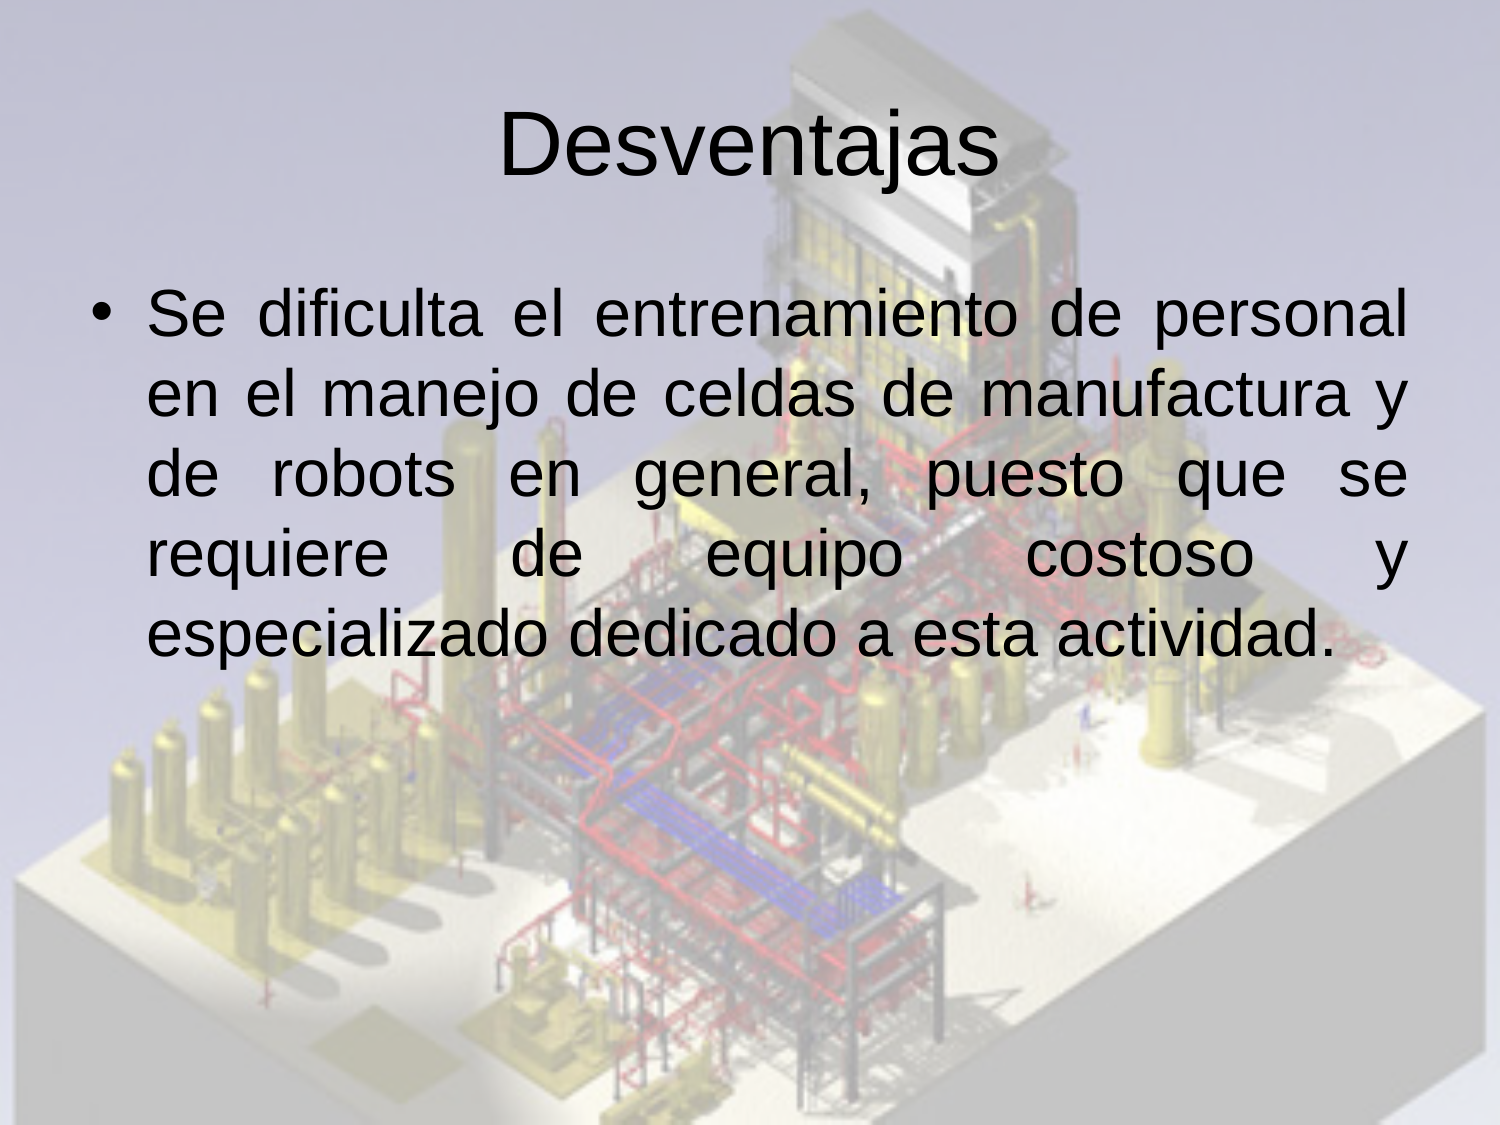

# Desventajas
Se dificulta el entrenamiento de personal en el manejo de celdas de manufactura y de robots en general, puesto que se requiere de equipo costoso y especializado dedicado a esta actividad.